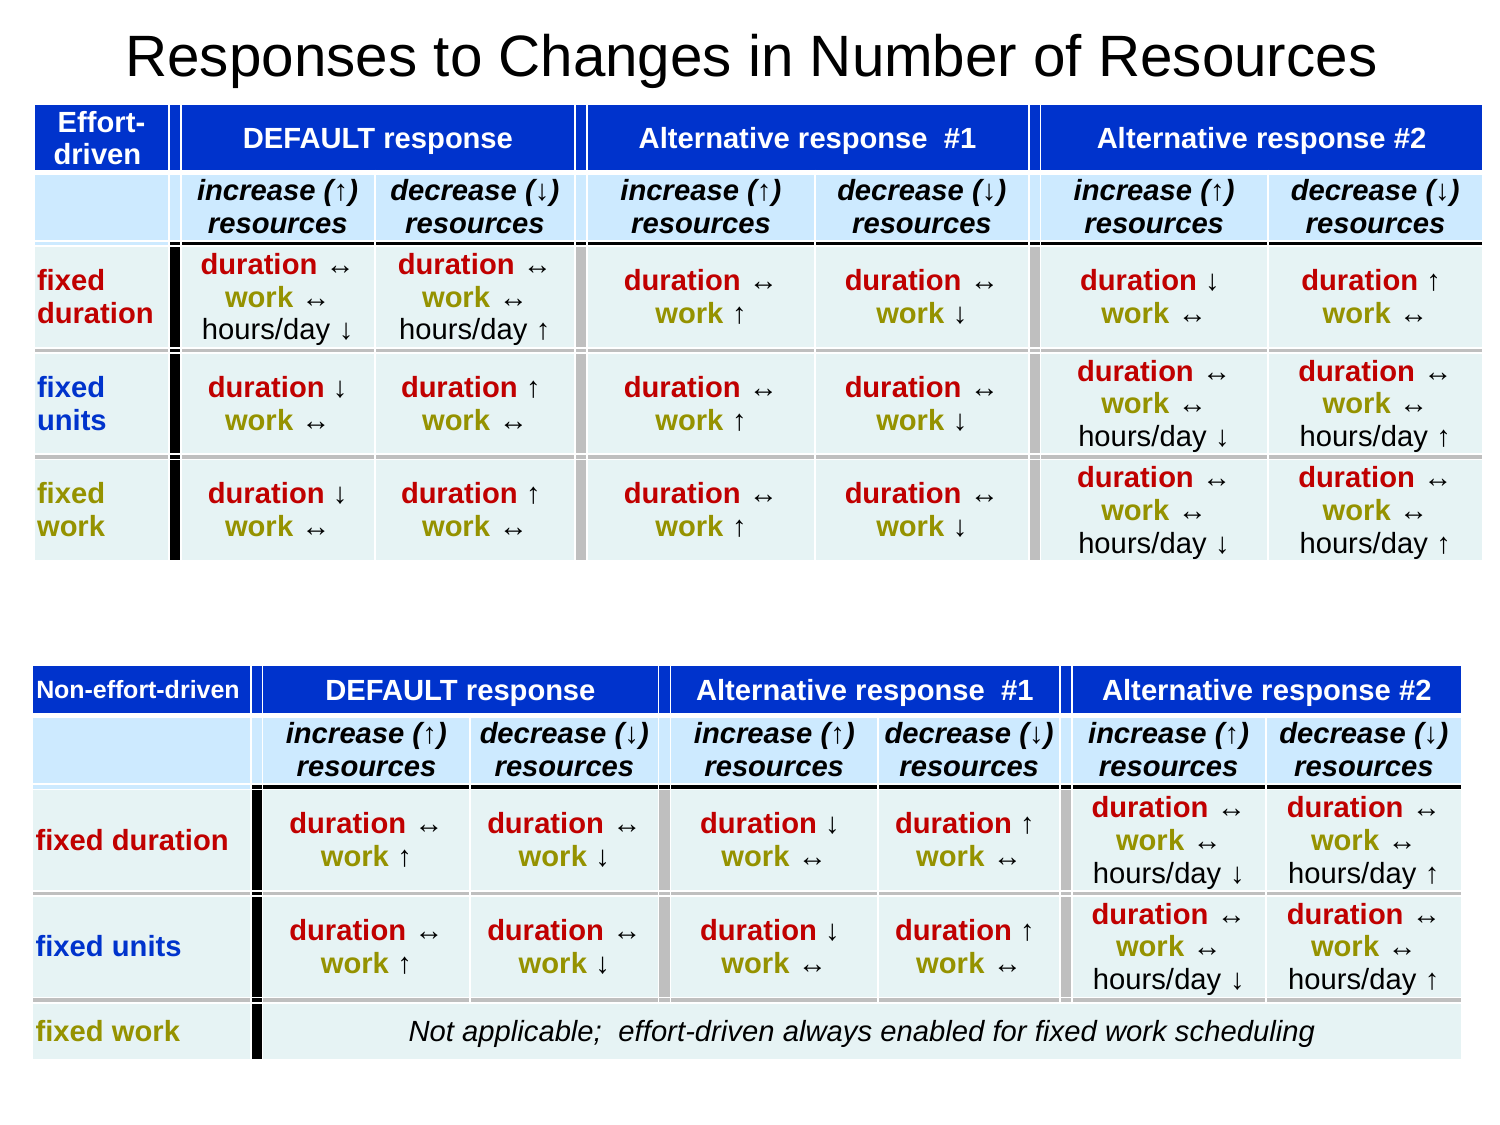

# Responses to Changes in Number of Resources
| Effort-driven |  | DEFAULT response |  |  | Alternative response #1 |  |  | Alternative response #2 |  |
| --- | --- | --- | --- | --- | --- | --- | --- | --- | --- |
|  |  | increase (↑) resources | decrease (↓) resources |  | increase (↑) resources | decrease (↓) resources |  | increase (↑) resources | decrease (↓) resources |
|  |  |  |  |  |  |  |  |  |  |
| fixed duration |  | duration ↔ work ↔ hours/day ↓ | duration ↔ work ↔ hours/day ↑ |  | duration ↔ work ↑ | duration ↔ work ↓ |  | duration ↓ work ↔ | duration ↑ work ↔ |
|  |  |  |  |  |  |  |  |  |  |
| fixed units |  | duration ↓ work ↔ | duration ↑ work ↔ |  | duration ↔ work ↑ | duration ↔ work ↓ |  | duration ↔ work ↔ hours/day ↓ | duration ↔ work ↔ hours/day ↑ |
|  |  |  |  |  |  |  |  |  |  |
| fixed work |  | duration ↓ work ↔ | duration ↑ work ↔ |  | duration ↔ work ↑ | duration ↔ work ↓ |  | duration ↔ work ↔ hours/day ↓ | duration ↔ work ↔ hours/day ↑ |
| Non-effort-driven |  | DEFAULT response |  |  | Alternative response #1 |  |  | Alternative response #2 |  |
| --- | --- | --- | --- | --- | --- | --- | --- | --- | --- |
|  |  | increase (↑) resources | decrease (↓) resources |  | increase (↑) resources | decrease (↓) resources |  | increase (↑) resources | decrease (↓) resources |
|  |  |  |  |  |  |  |  |  |  |
| fixed duration |  | duration ↔ work ↑ | duration ↔ work ↓ |  | duration ↓ work ↔ | duration ↑ work ↔ |  | duration ↔ work ↔ hours/day ↓ | duration ↔ work ↔ hours/day ↑ |
|  |  |  |  |  |  |  |  |  |  |
| fixed units |  | duration ↔ work ↑ | duration ↔ work ↓ |  | duration ↓ work ↔ | duration ↑ work ↔ |  | duration ↔ work ↔ hours/day ↓ | duration ↔ work ↔ hours/day ↑ |
|  |  |  |  |  |  |  |  |  |  |
| fixed work |  | Not applicable; effort-driven always enabled for fixed work scheduling |  |  |  |  |  |  |  |